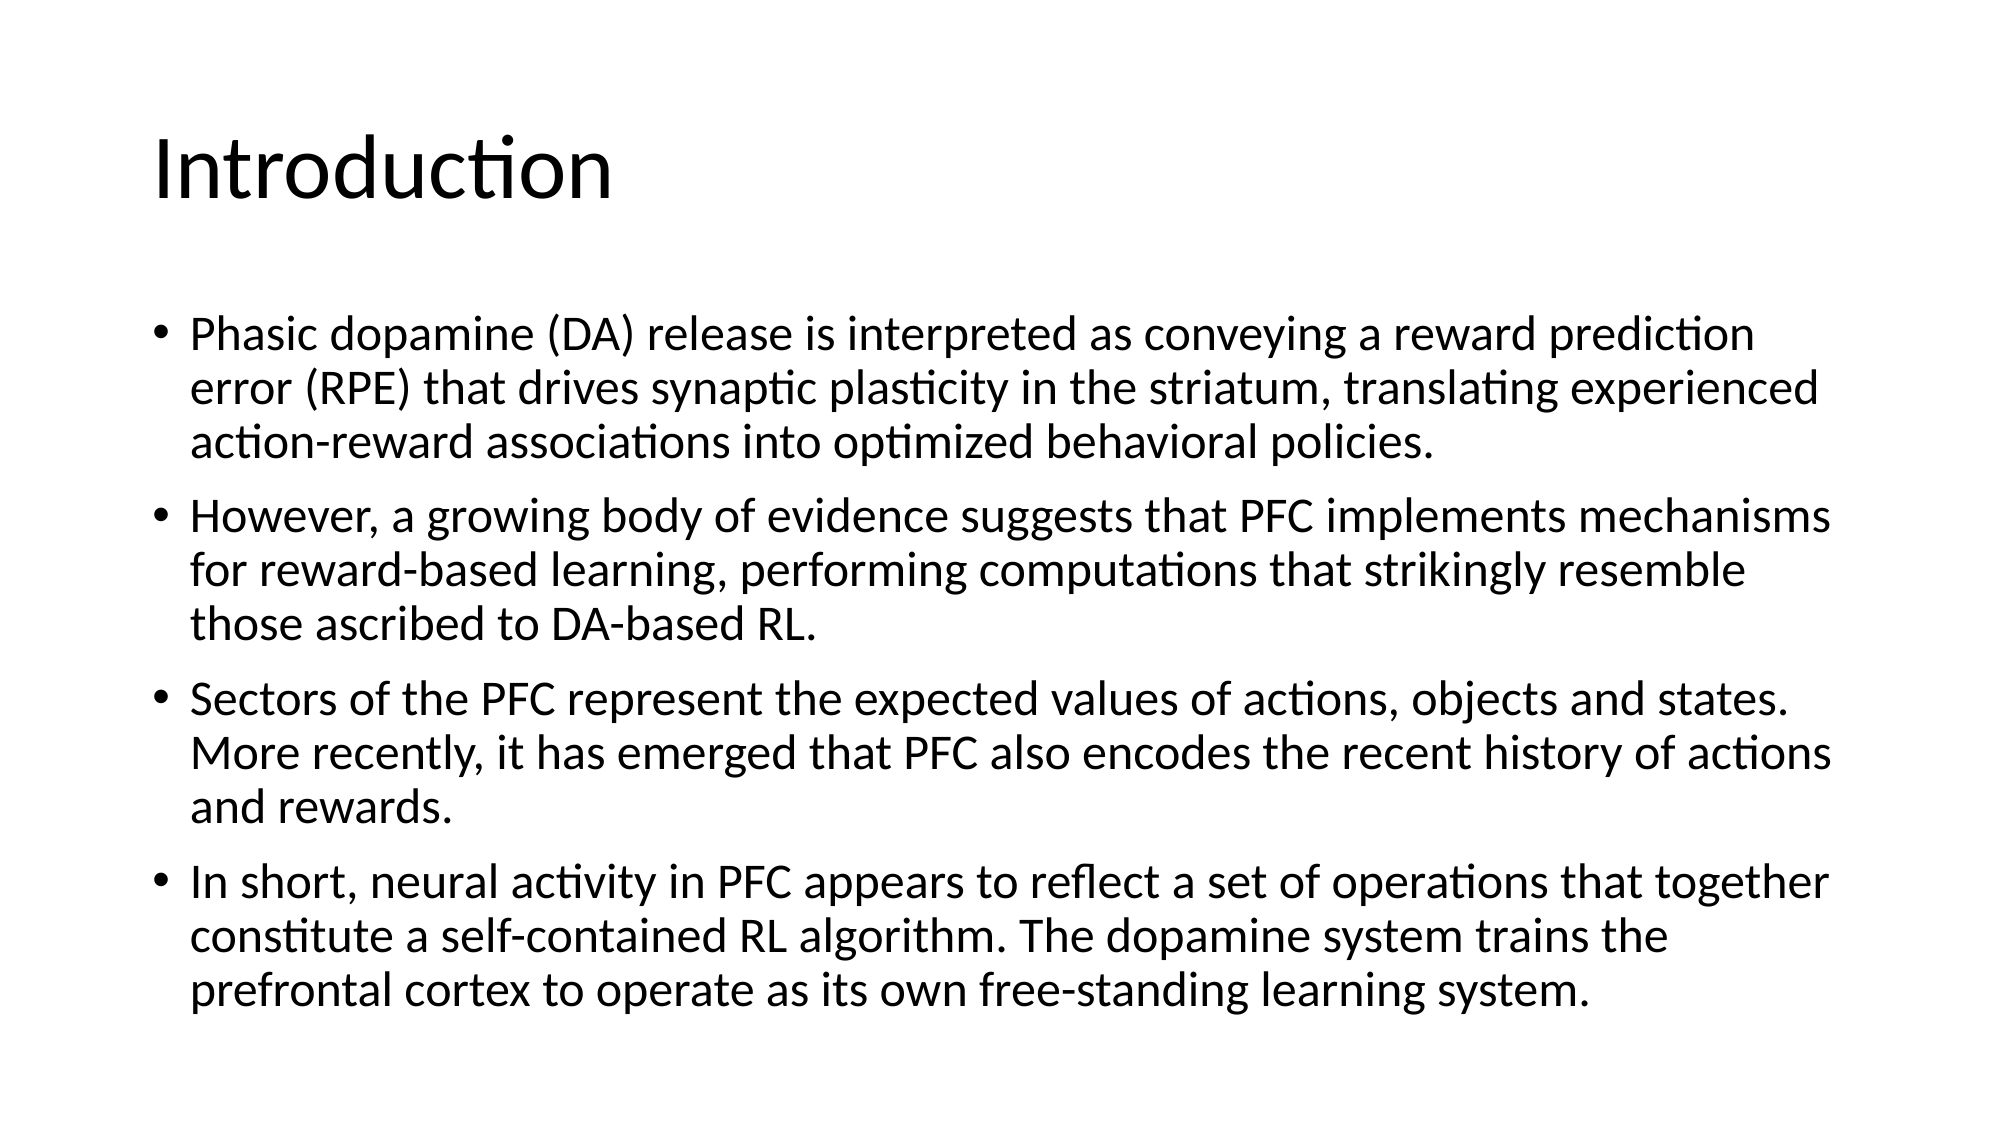

# Introduction
Phasic dopamine (DA) release is interpreted as conveying a reward prediction error (RPE) that drives synaptic plasticity in the striatum, translating experienced action-reward associations into optimized behavioral policies.
However, a growing body of evidence suggests that PFC implements mechanisms for reward-based learning, performing computations that strikingly resemble those ascribed to DA-based RL.
Sectors of the PFC represent the expected values of actions, objects and states. More recently, it has emerged that PFC also encodes the recent history of actions and rewards.
In short, neural activity in PFC appears to reflect a set of operations that together constitute a self-contained RL algorithm. The dopamine system trains the prefrontal cortex to operate as its own free-standing learning system.